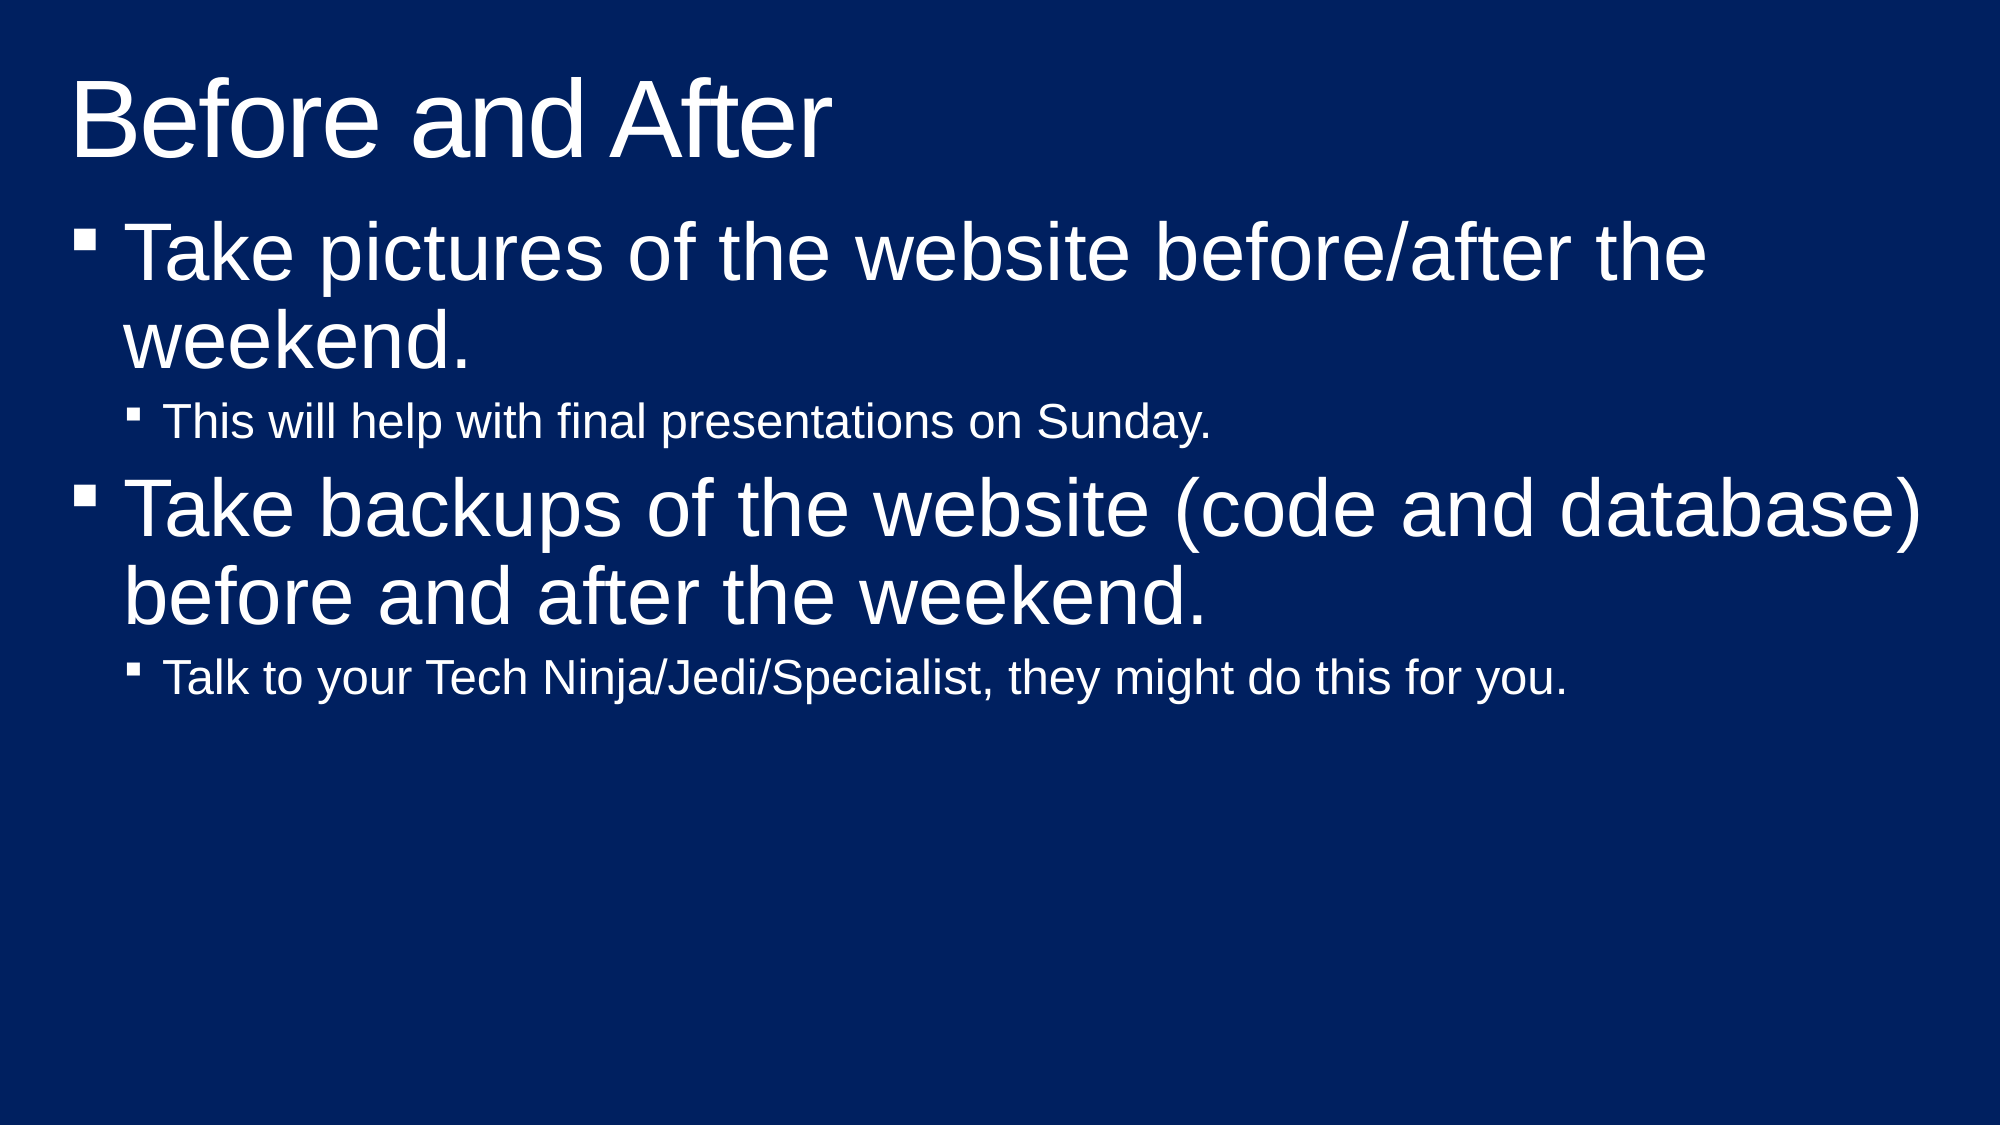

# Before and After
Take pictures of the website before/after the weekend.
This will help with final presentations on Sunday.
Take backups of the website (code and database) before and after the weekend.
Talk to your Tech Ninja/Jedi/Specialist, they might do this for you.